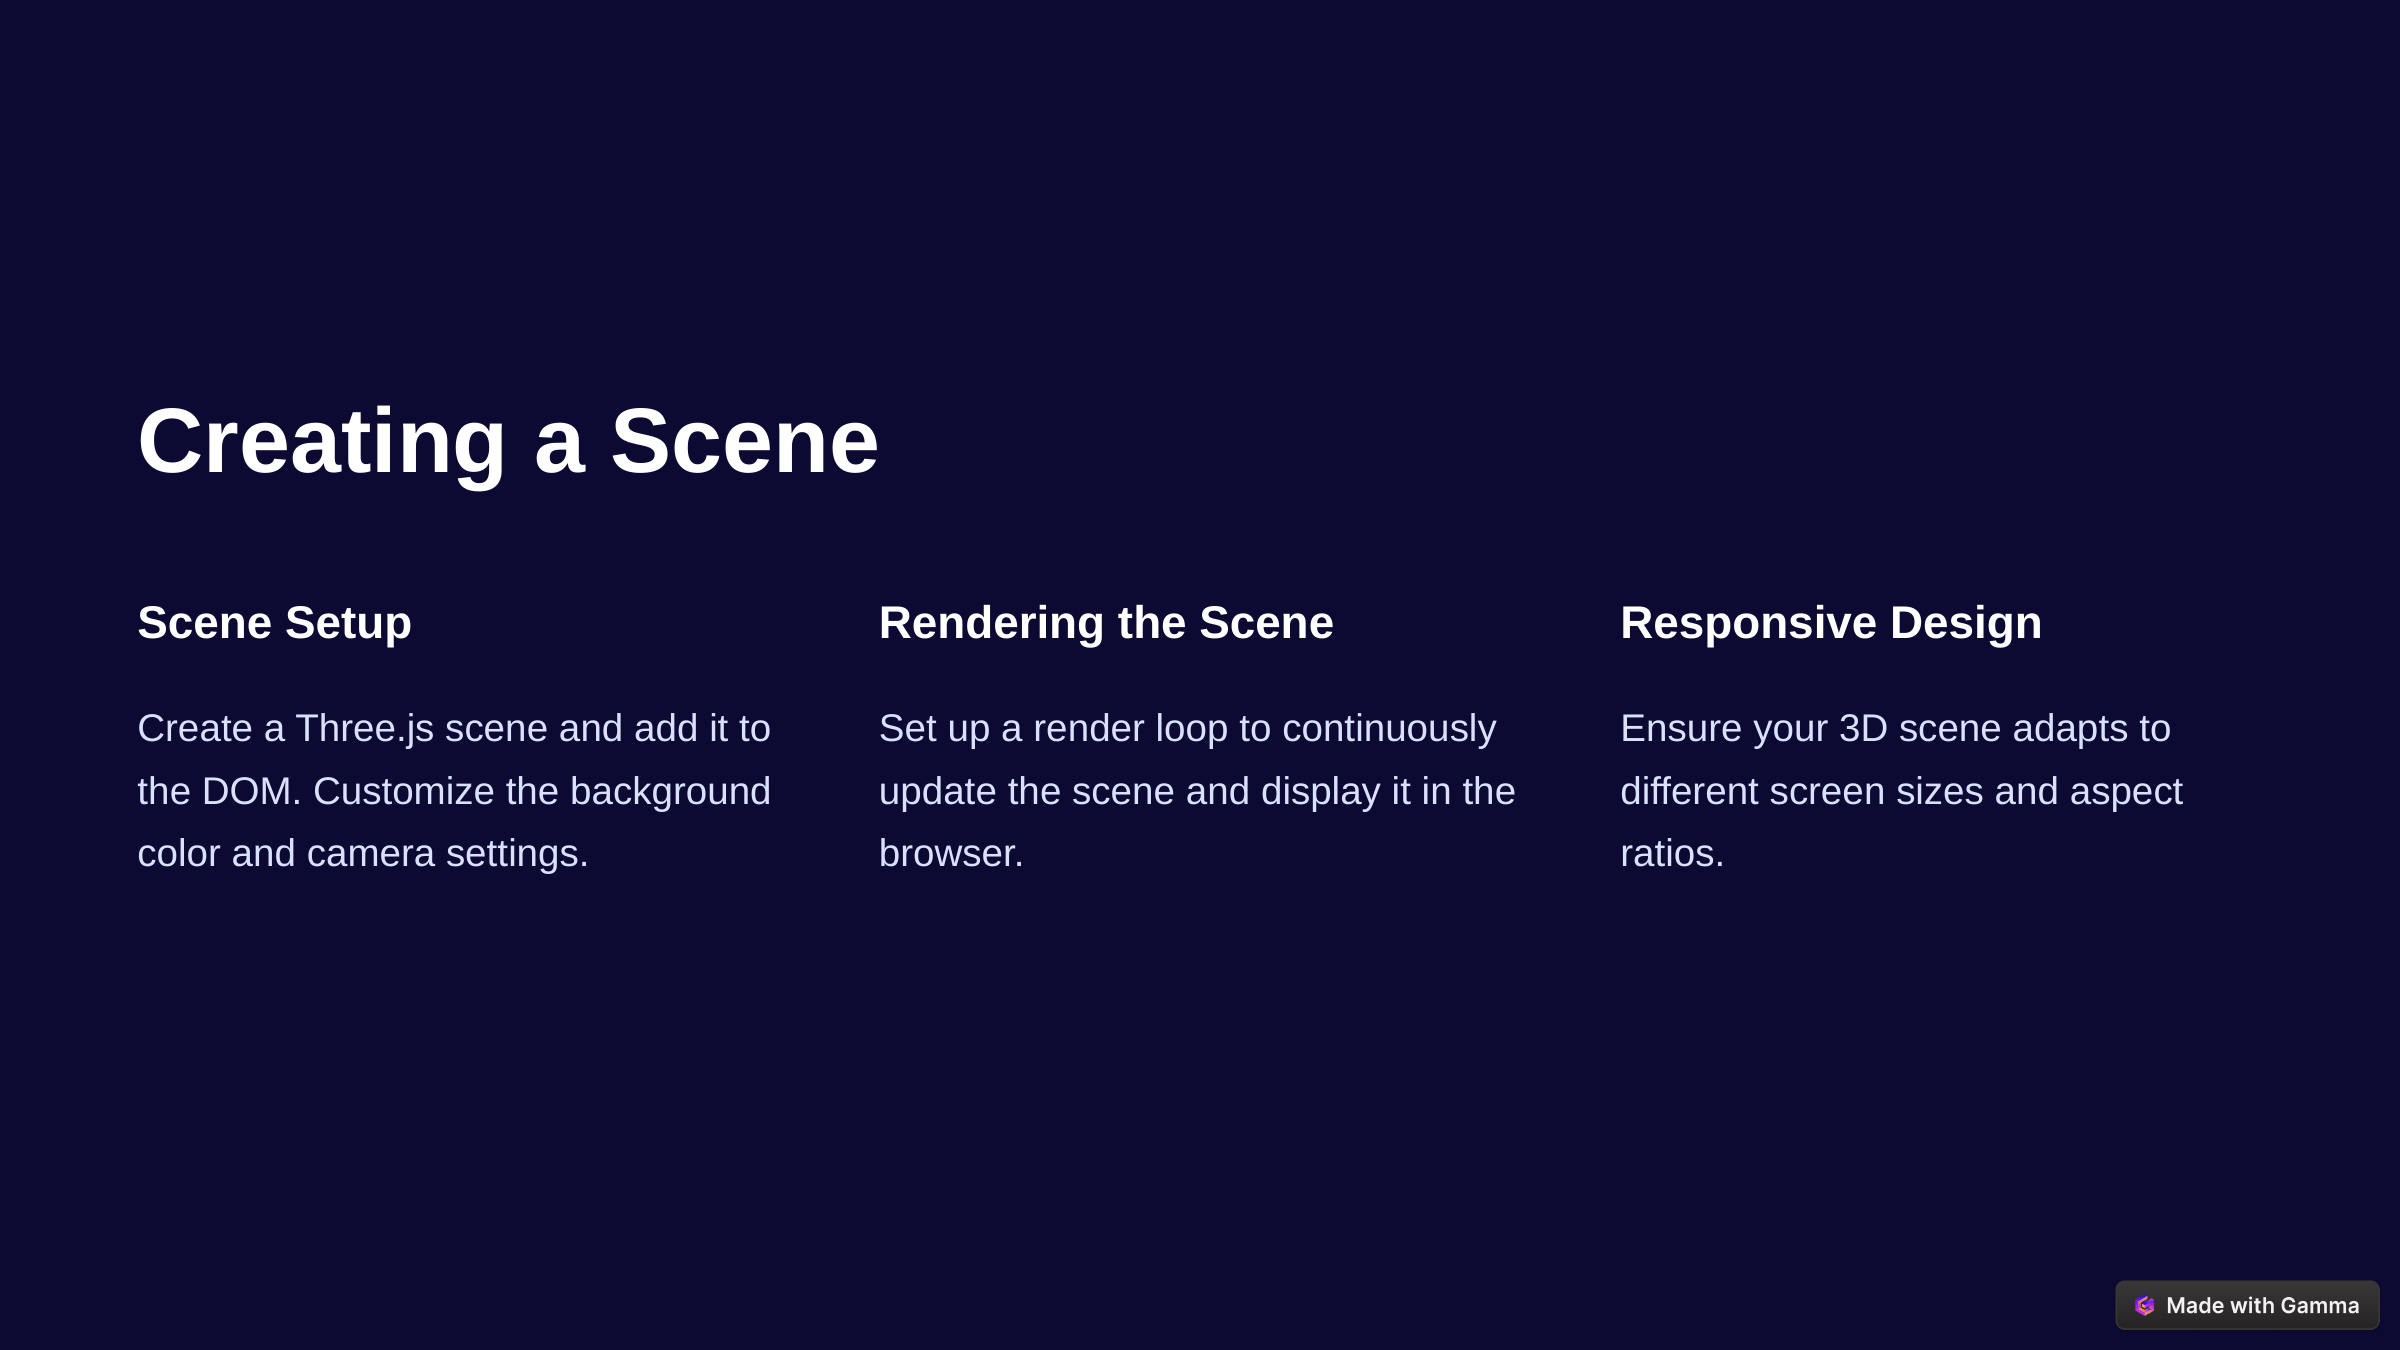

Creating a Scene
Scene Setup
Rendering the Scene
Responsive Design
Create a Three.js scene and add it to the DOM. Customize the background color and camera settings.
Set up a render loop to continuously update the scene and display it in the browser.
Ensure your 3D scene adapts to different screen sizes and aspect ratios.